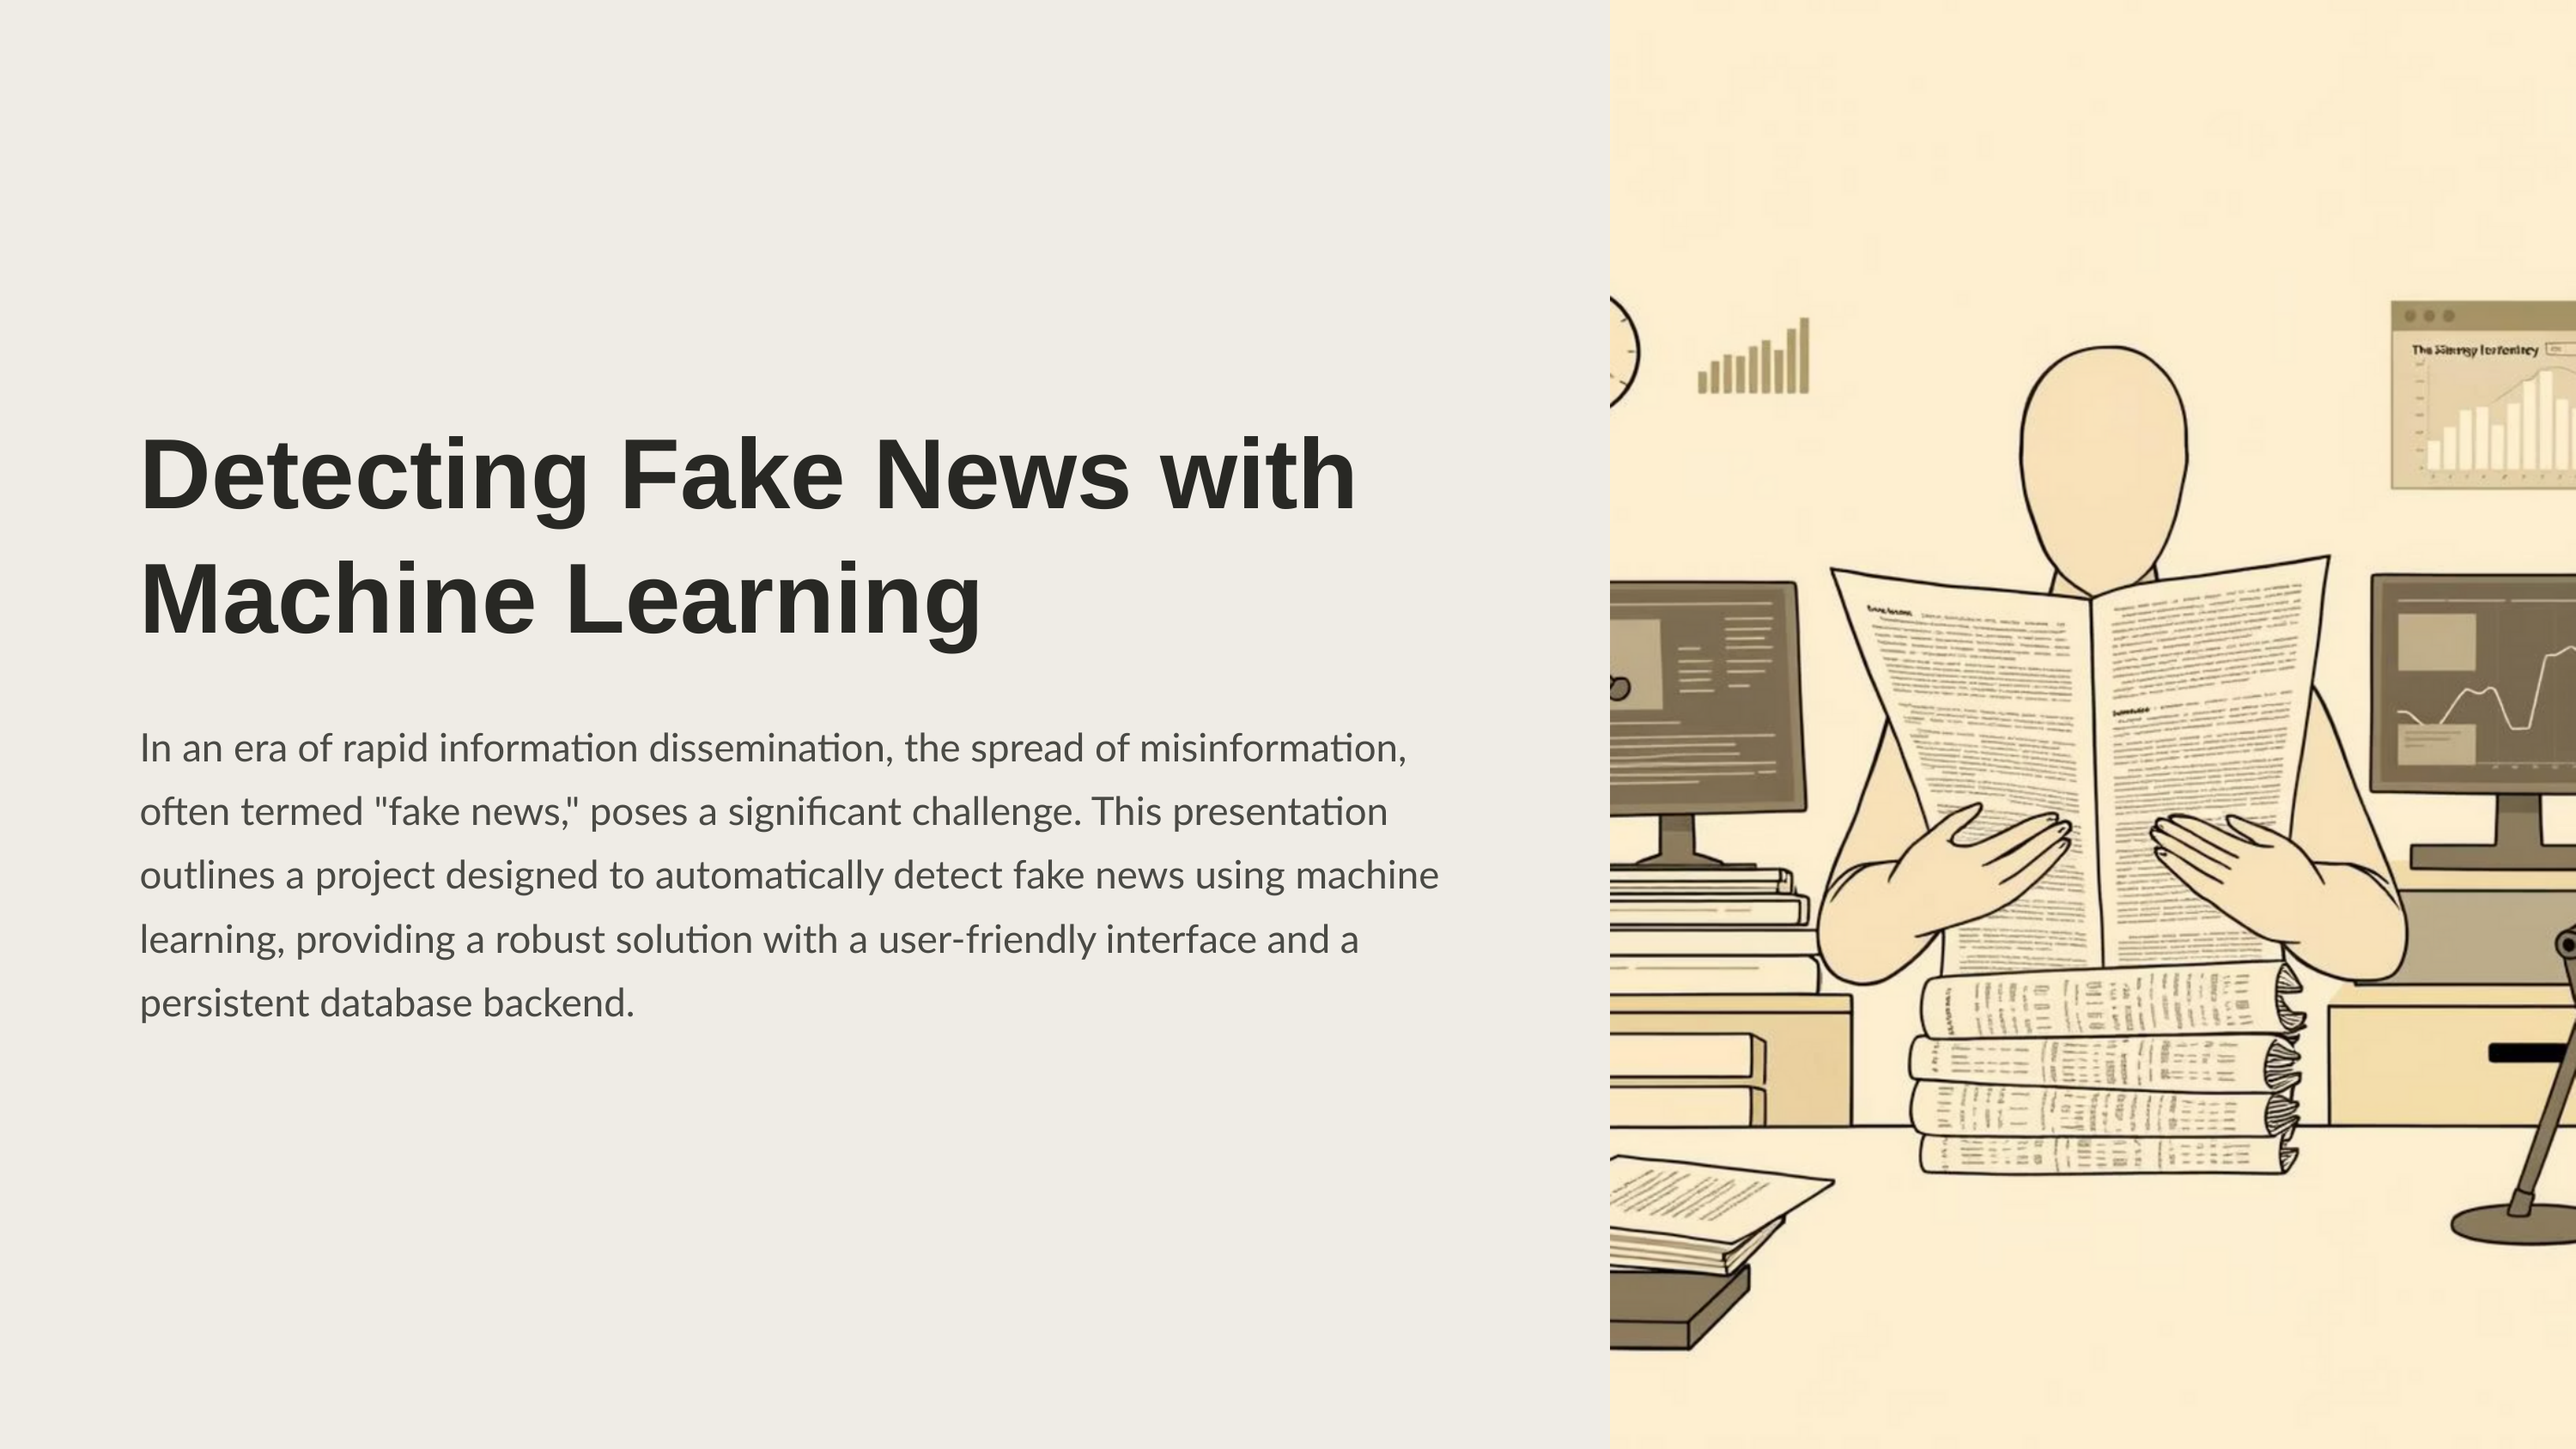

Detecting Fake News with Machine Learning
In an era of rapid information dissemination, the spread of misinformation, often termed "fake news," poses a significant challenge. This presentation outlines a project designed to automatically detect fake news using machine learning, providing a robust solution with a user-friendly interface and a persistent database backend.